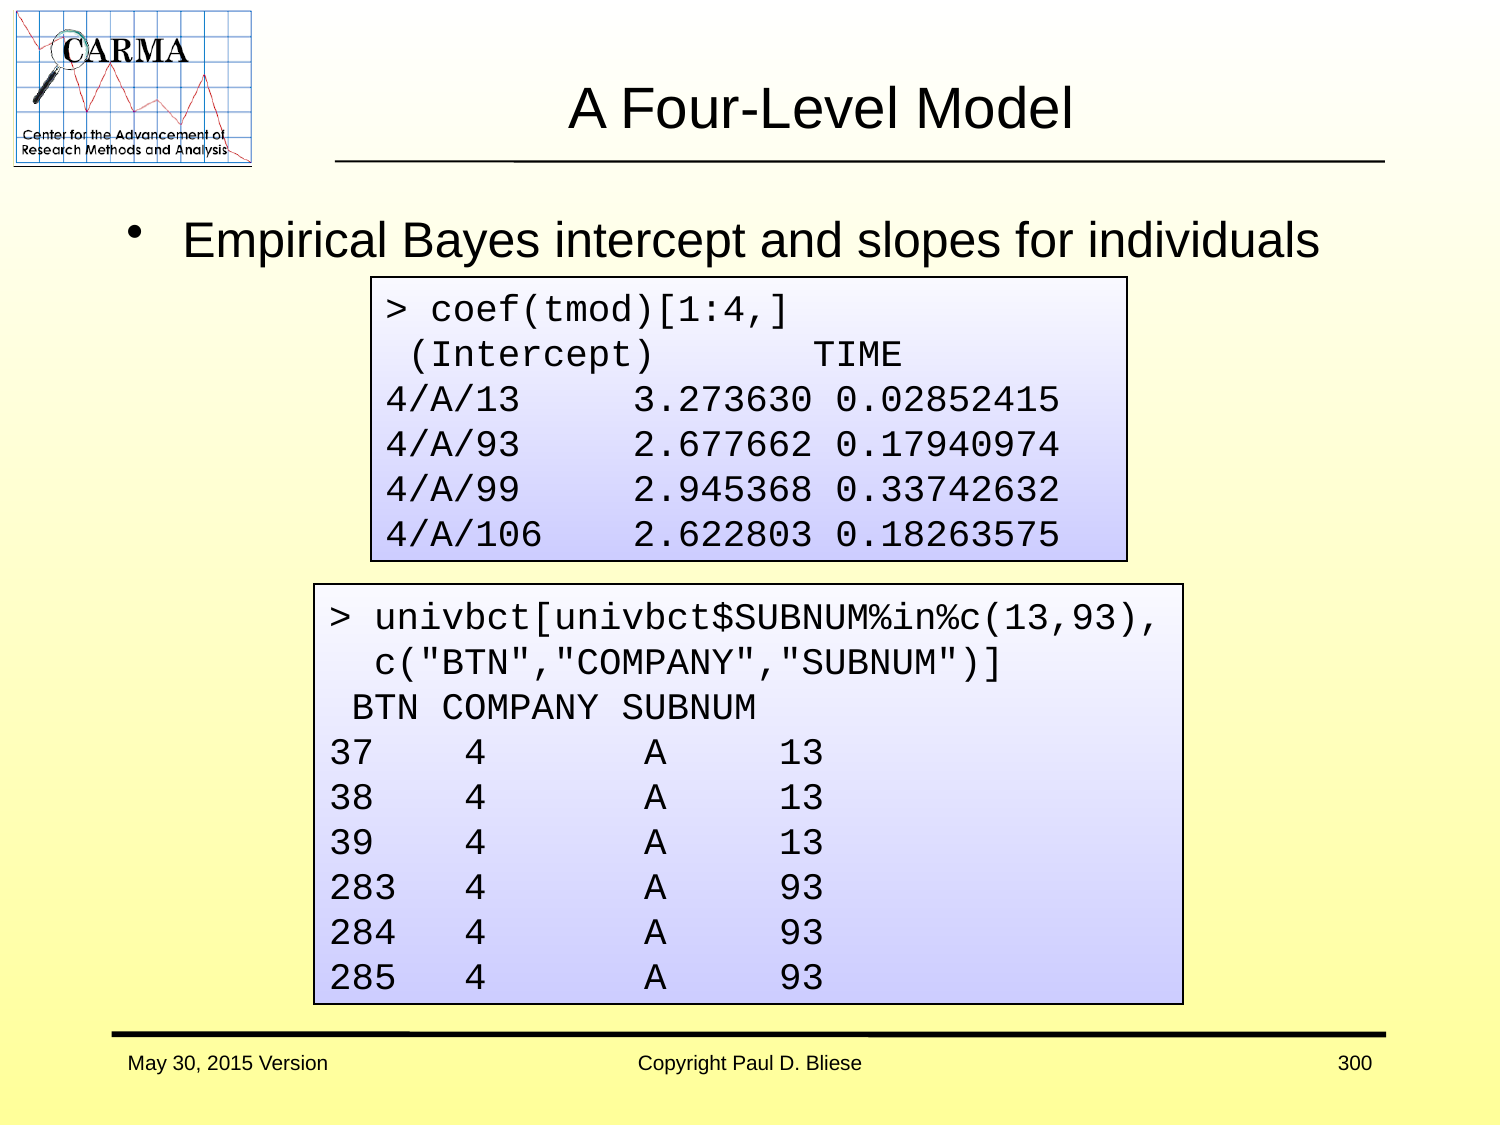

# A Four-Level Model
Empirical Bayes intercept and slopes for individuals
> coef(tmod)[1:4,]
 (Intercept)       TIME
4/A/13     3.273630 0.02852415
4/A/93     2.677662 0.17940974
4/A/99     2.945368 0.33742632
4/A/106    2.622803 0.18263575
> univbct[univbct$SUBNUM%in%c(13,93),
  c("BTN","COMPANY","SUBNUM")]
 BTN COMPANY SUBNUM
37    4       A     13
38    4       A     13
39    4       A     13
283   4       A     93
284   4       A     93
285   4       A     93
May 30, 2015 Version
Copyright Paul D. Bliese
300